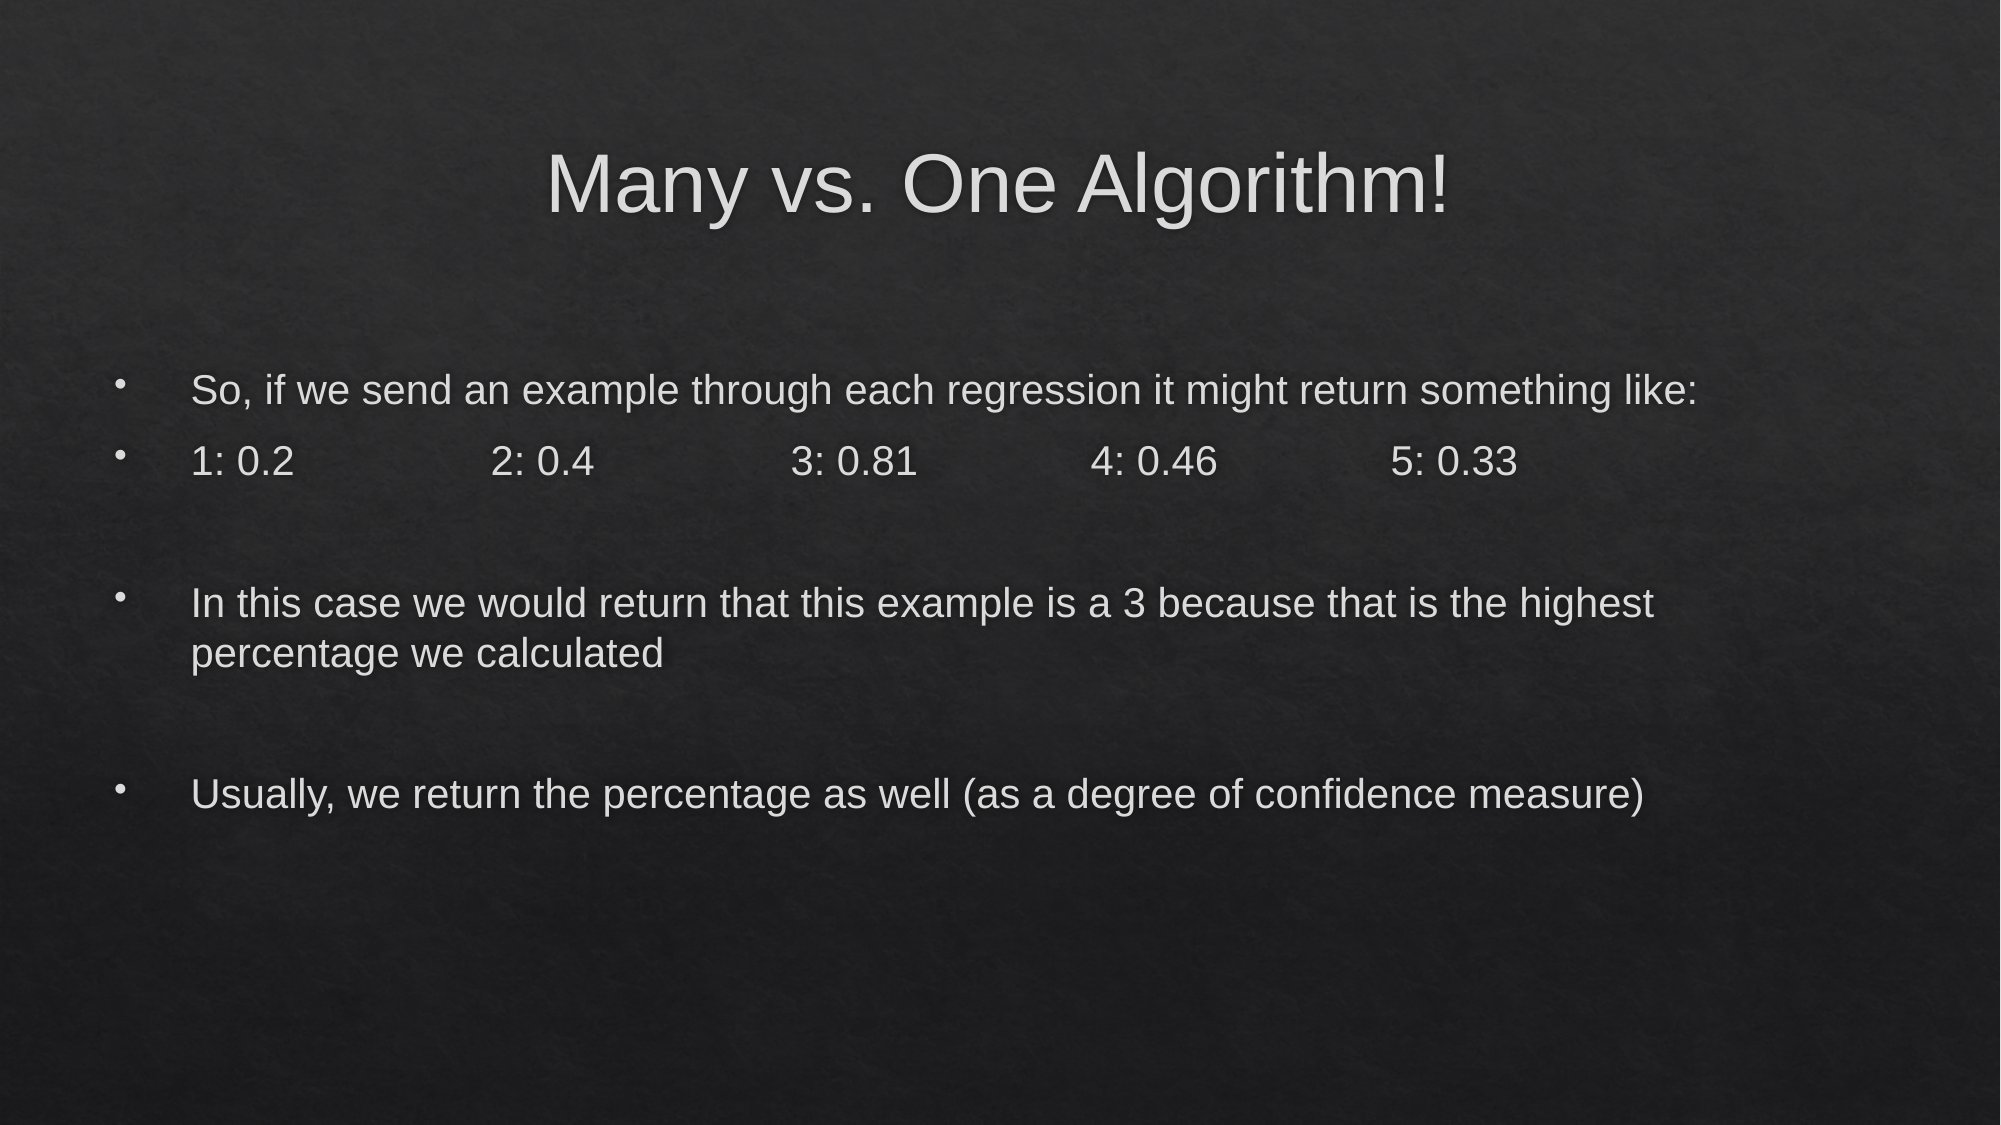

# Many vs. One Algorithm!

So, if we send an example through each regression it might return something like:
1: 0.2		2: 0.4		3: 0.81		4: 0.46		5: 0.33

In this case we would return that this example is a 3 because that is the highest percentage we calculated

Usually, we return the percentage as well (as a degree of confidence measure)